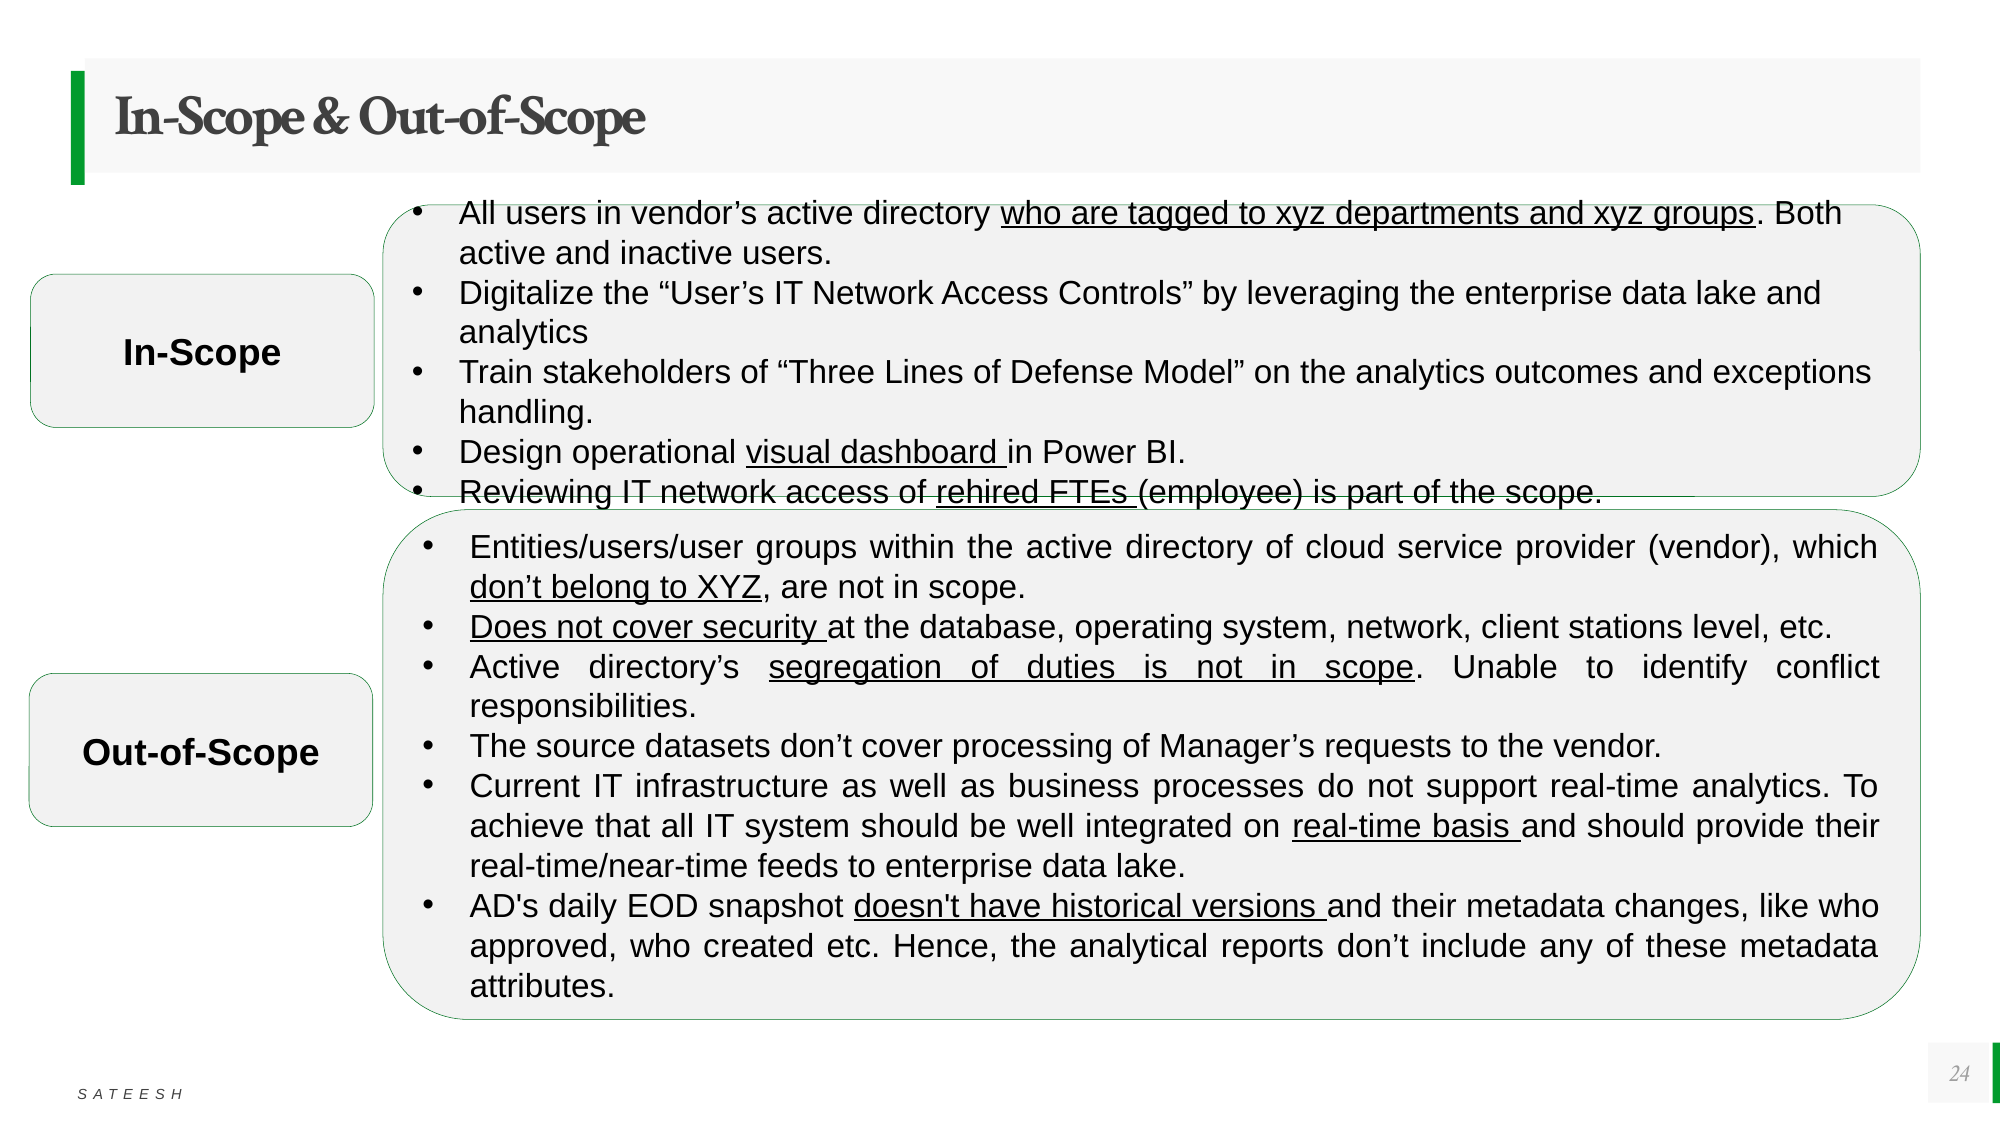

# In-Scope & Out-of-Scope
All users in vendor’s active directory who are tagged to xyz departments and xyz groups. Both active and inactive users.
Digitalize the “User’s IT Network Access Controls” by leveraging the enterprise data lake and analytics
Train stakeholders of “Three Lines of Defense Model” on the analytics outcomes and exceptions handling.
Design operational visual dashboard in Power BI.
Reviewing IT network access of rehired FTEs (employee) is part of the scope.
In-Scope
Entities/users/user groups within the active directory of cloud service provider (vendor), which don’t belong to XYZ, are not in scope.
Does not cover security at the database, operating system, network, client stations level, etc.
Active directory’s segregation of duties is not in scope. Unable to identify conflict responsibilities.
The source datasets don’t cover processing of Manager’s requests to the vendor.
Current IT infrastructure as well as business processes do not support real-time analytics. To achieve that all IT system should be well integrated on real-time basis and should provide their real-time/near-time feeds to enterprise data lake.
AD's daily EOD snapshot doesn't have historical versions and their metadata changes, like who approved, who created etc. Hence, the analytical reports don’t include any of these metadata attributes.
Out-of-Scope
24